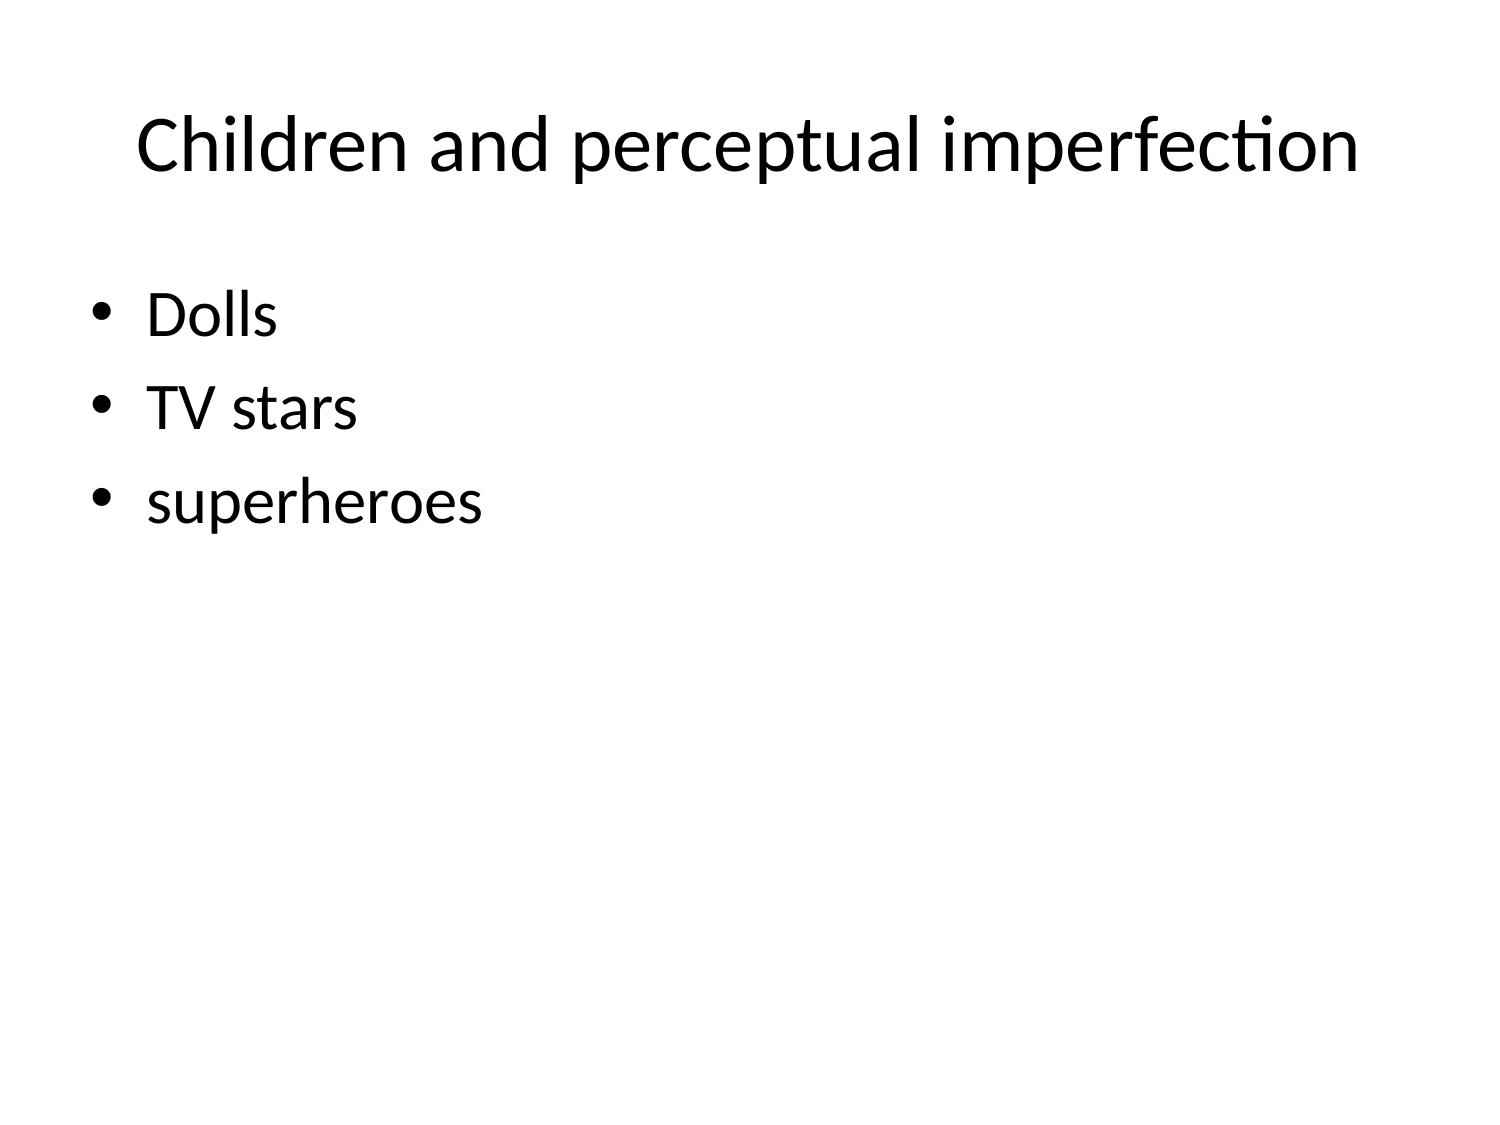

# Children and perceptual imperfection
Dolls
TV stars
superheroes